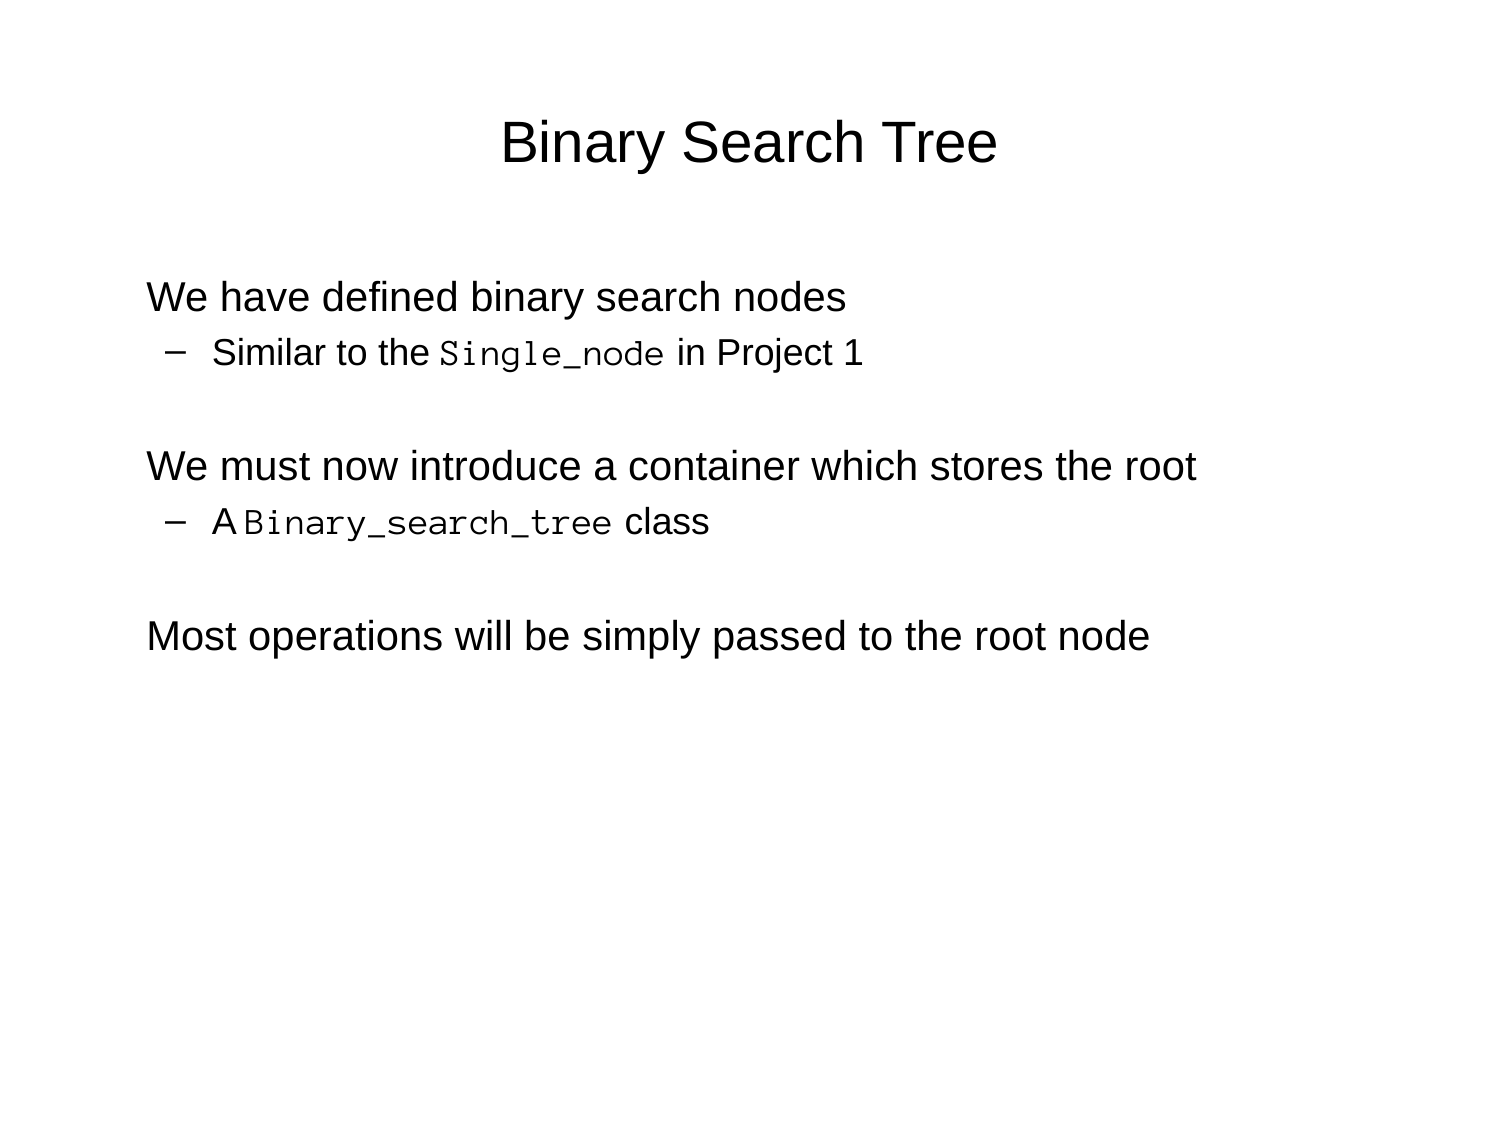

# Binary Search Tree
	We have defined binary search nodes
Similar to the Single_node in Project 1

	We must now introduce a container which stores the root
A Binary_search_tree class

	Most operations will be simply passed to the root node